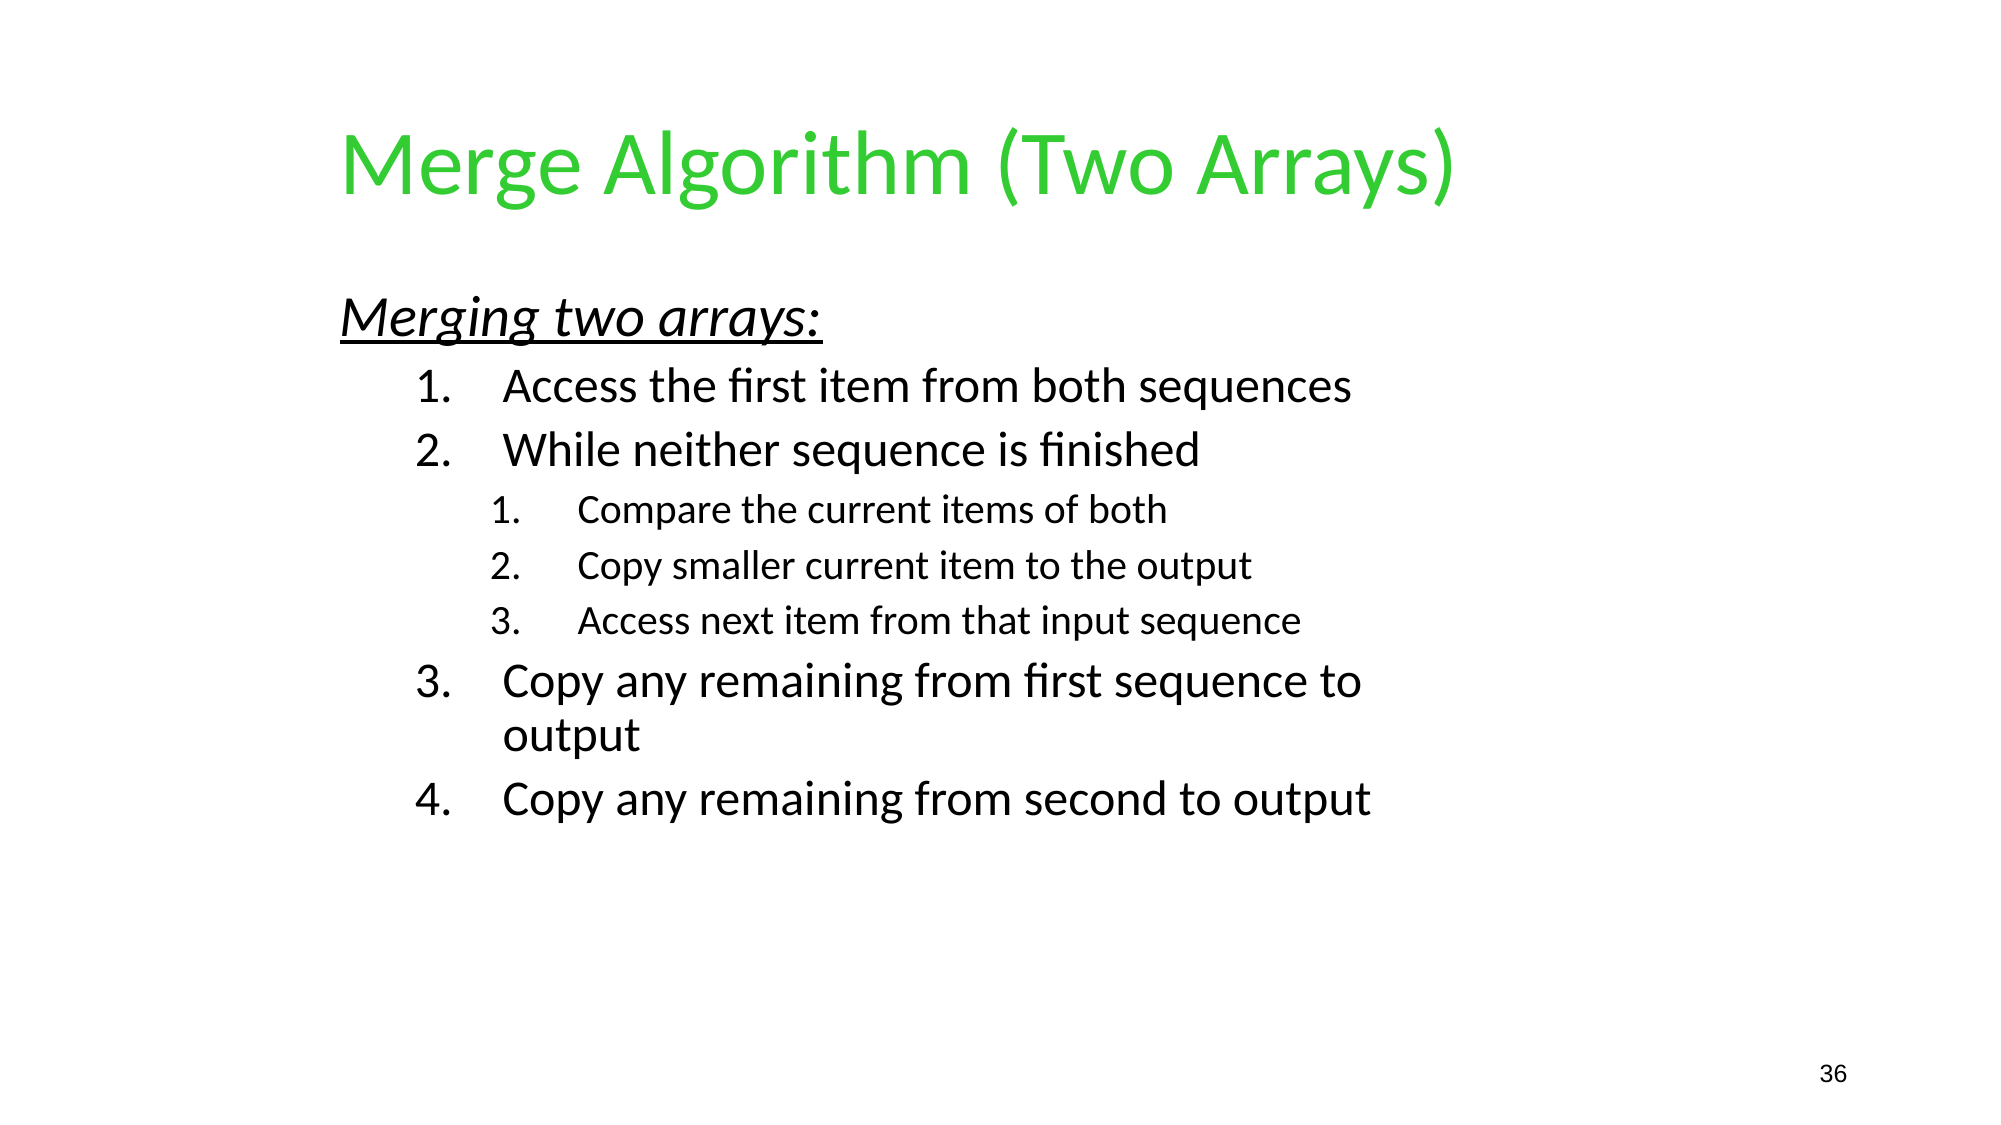

# Merge Algorithm (Two Arrays)

Merging two arrays:
Access the first item from both sequences
While neither sequence is finished
Compare the current items of both
Copy smaller current item to the output
Access next item from that input sequence
Copy any remaining from first sequence to output
Copy any remaining from second to output

36